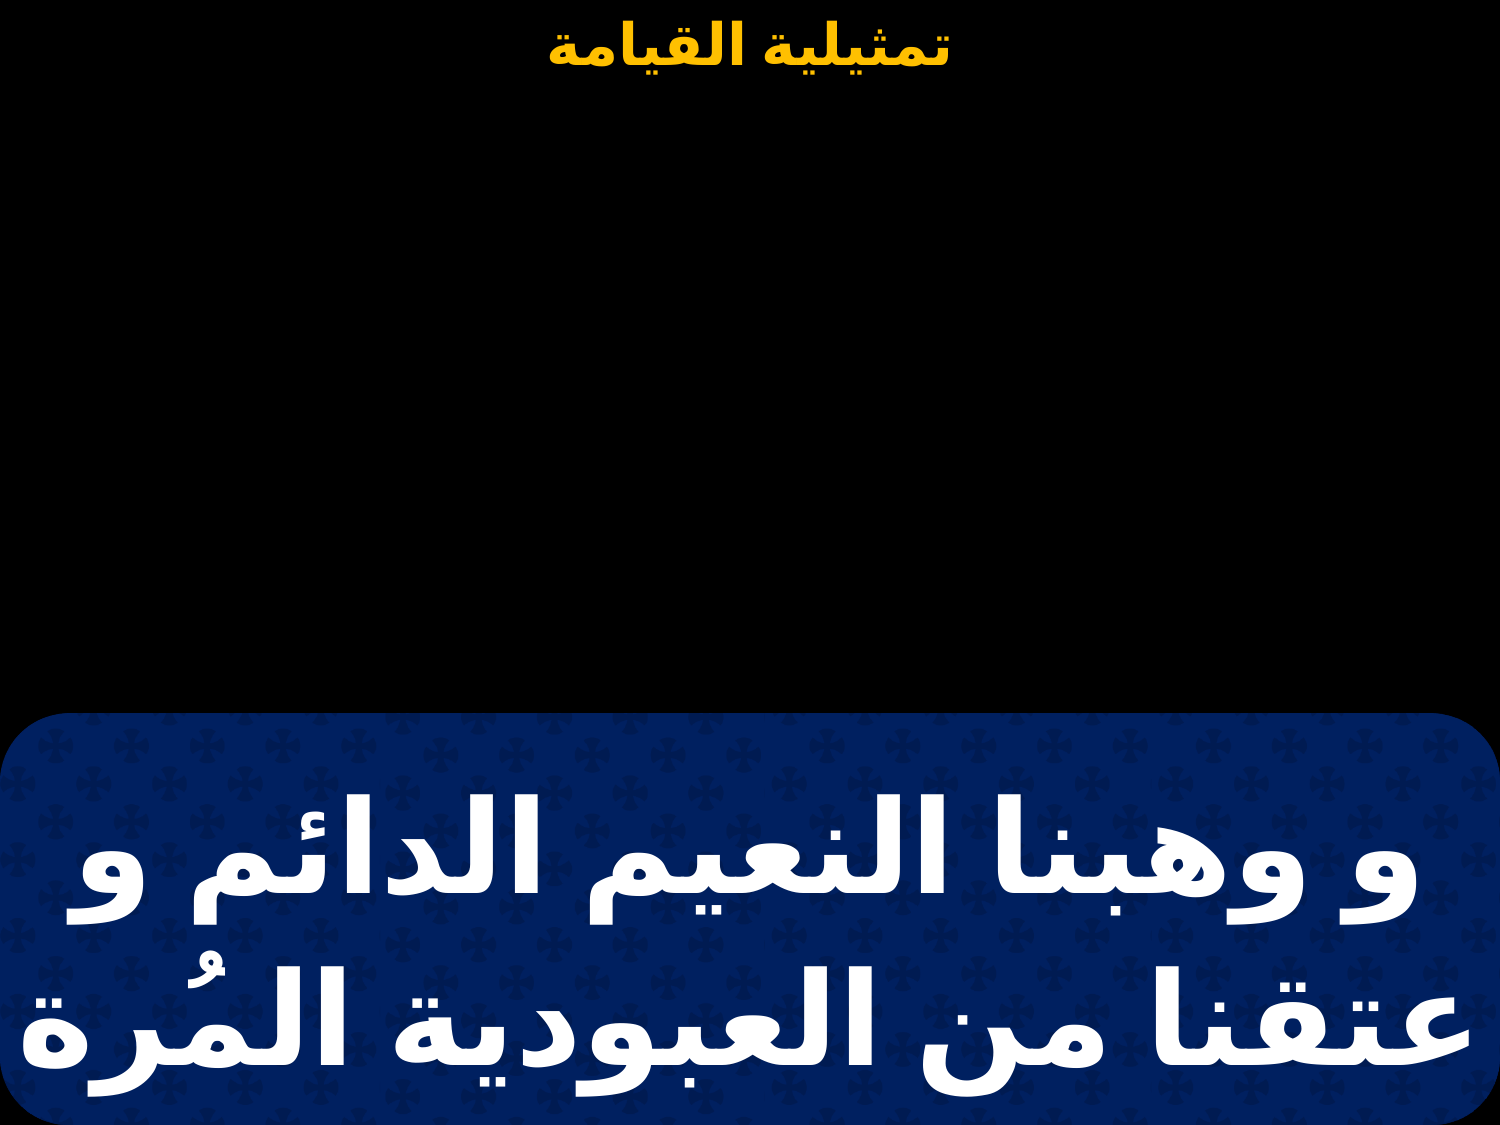

#
و وهبنا النعيم الدائم و عتقنا من العبودية المُرة